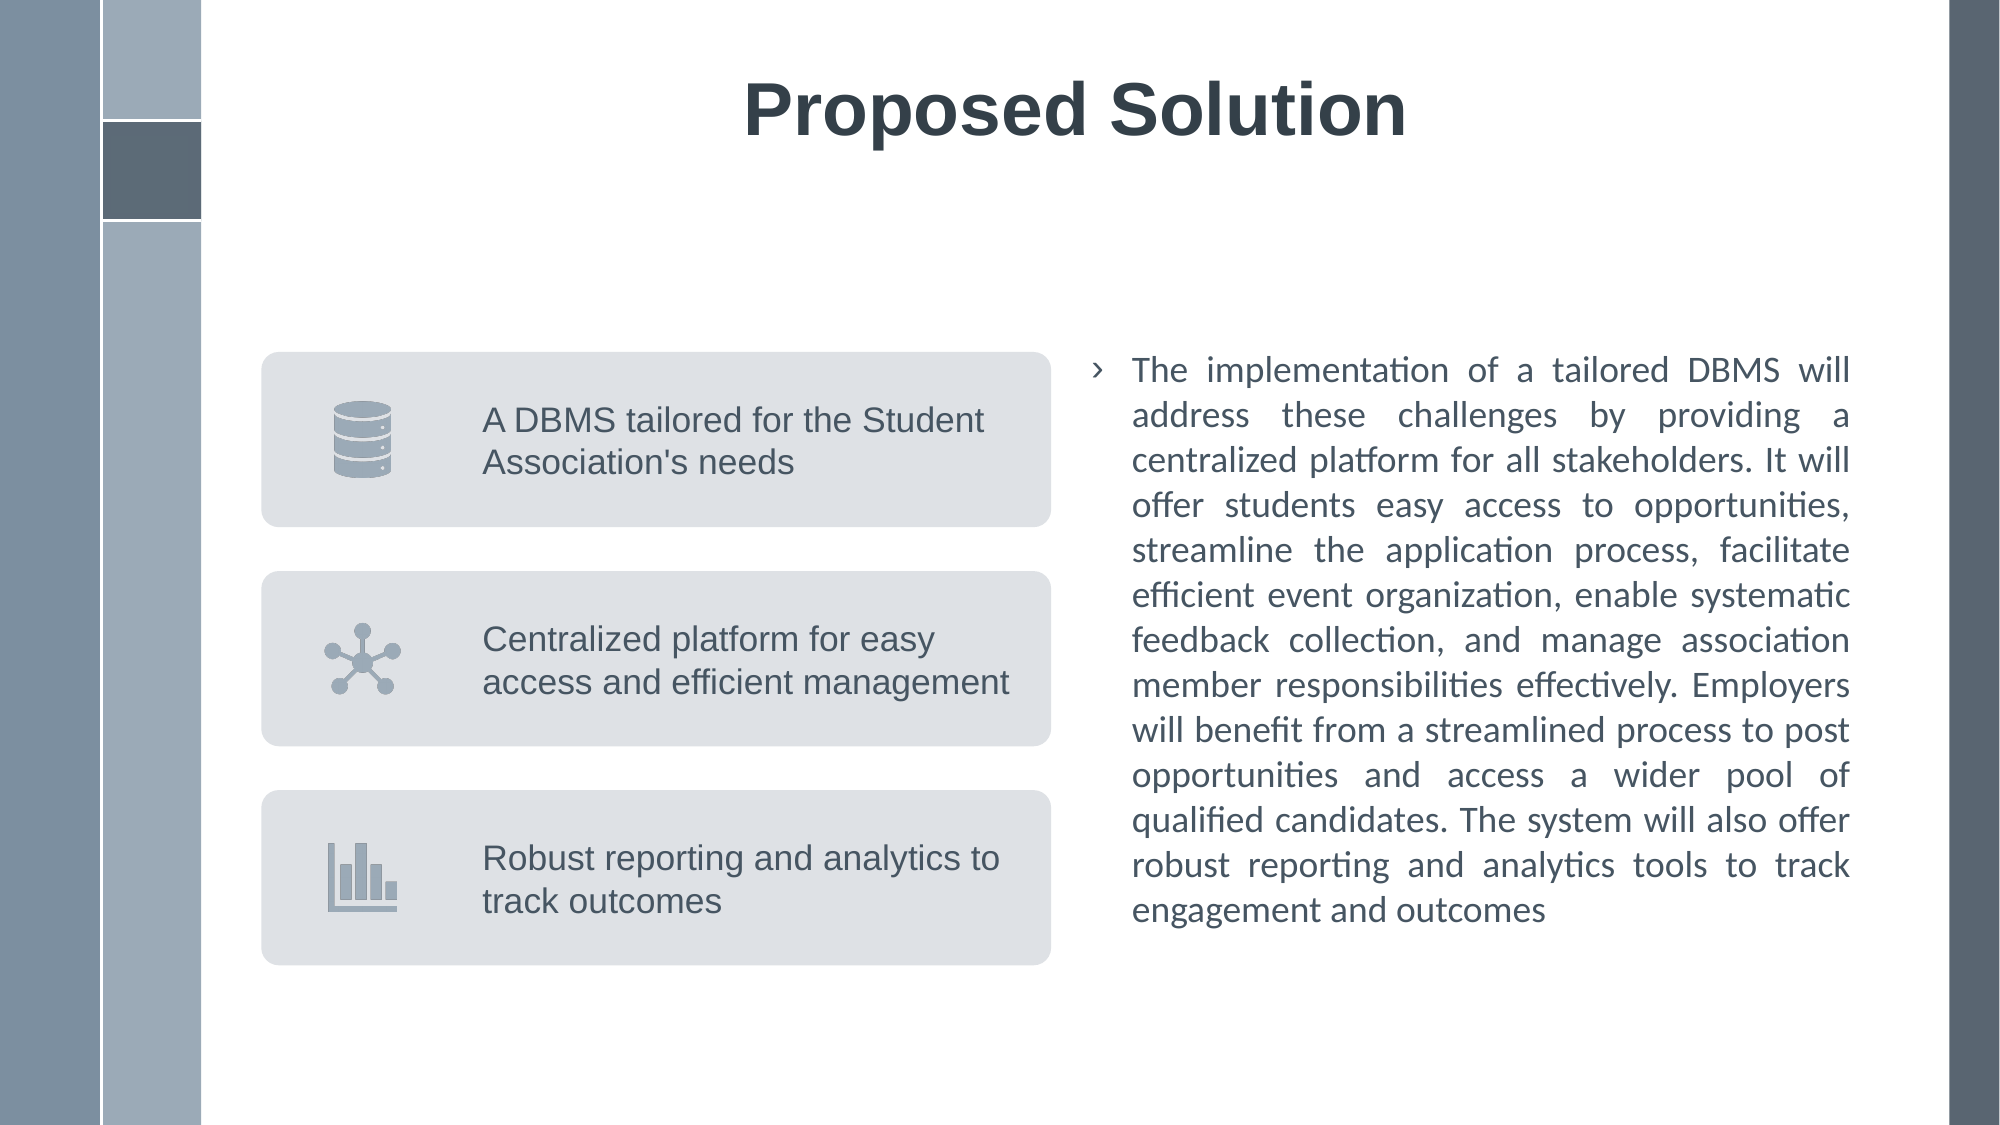

# Proposed Solution

The implementation of a tailored DBMS will address these challenges by providing a centralized platform for all stakeholders. It will offer students easy access to opportunities, streamline the application process, facilitate efficient event organization, enable systematic feedback collection, and manage association member responsibilities effectively. Employers will benefit from a streamlined process to post opportunities and access a wider pool of qualified candidates. The system will also offer robust reporting and analytics tools to track engagement and outcomes
A DBMS tailored for the Student Association's needs
Centralized platform for easy access and efficient management
Robust reporting and analytics to track outcomes